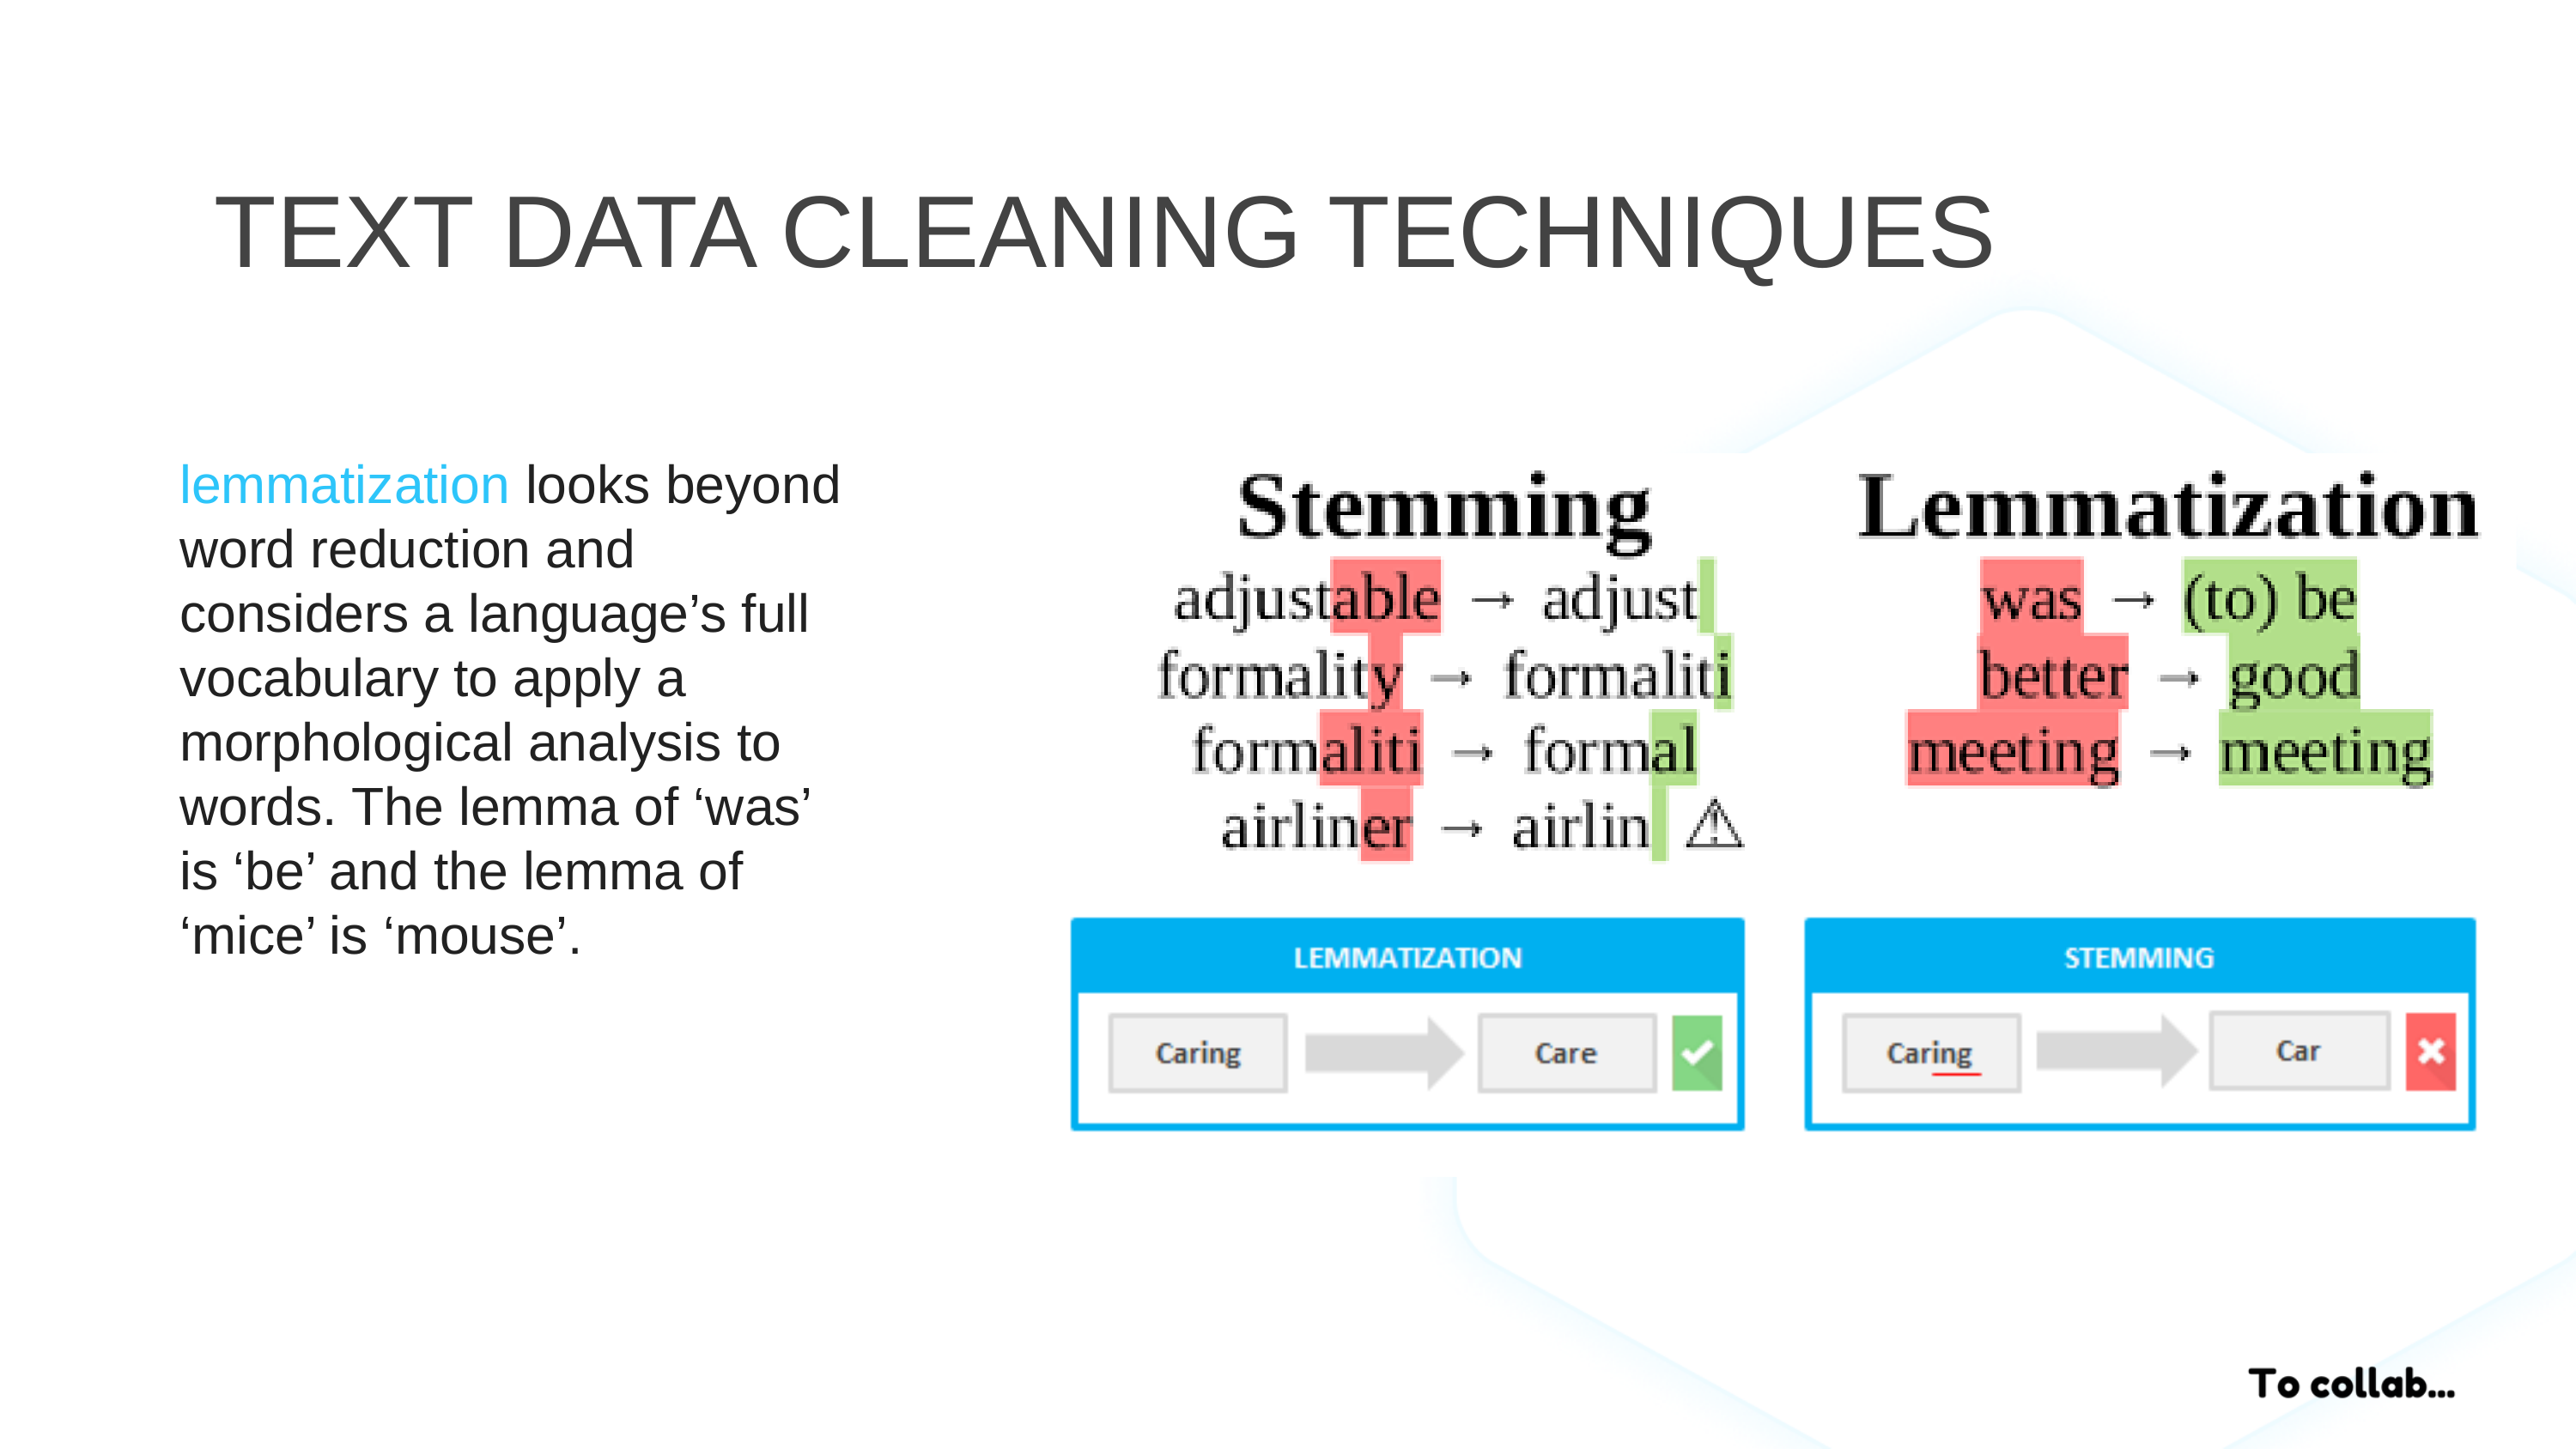

TEXT DATA CLEANING TECHNIQUES
lemmatization looks beyond word reduction and considers a language’s full vocabulary to apply a morphological analysis to words. The lemma of ‘was’ is ‘be’ and the lemma of ‘mice’ is ‘mouse’.